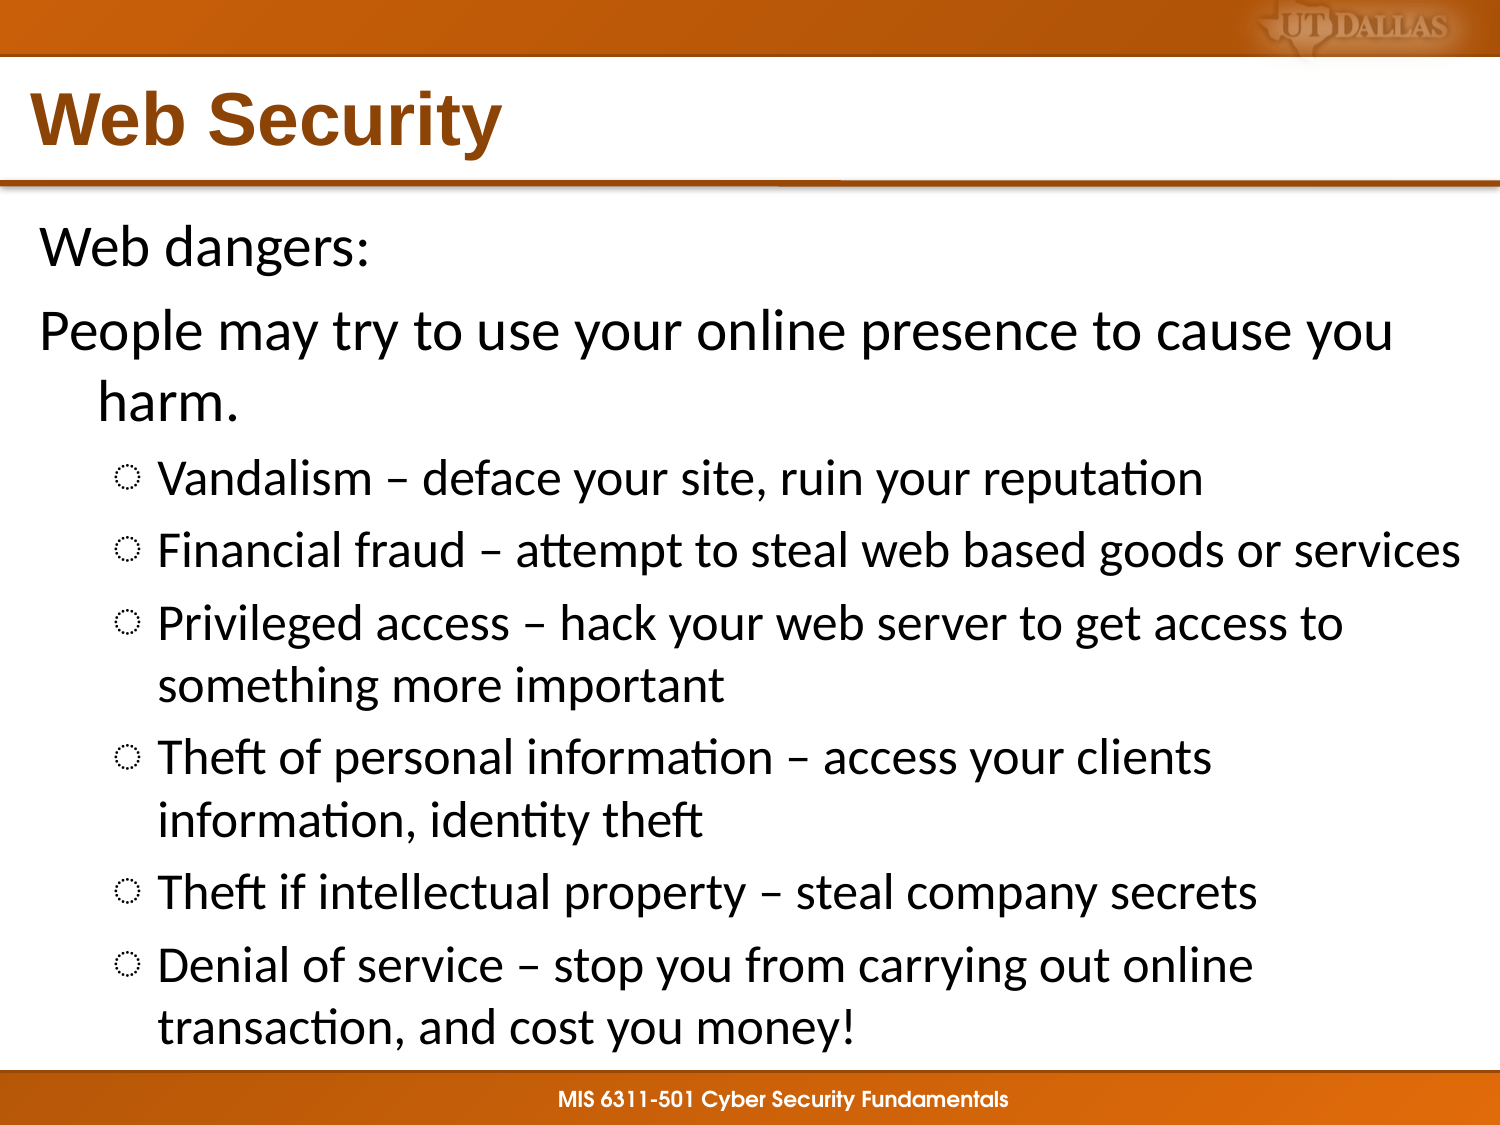

# Web Security
Web dangers:
People may try to use your online presence to cause you harm.
Vandalism – deface your site, ruin your reputation
Financial fraud – attempt to steal web based goods or services
Privileged access – hack your web server to get access to something more important
Theft of personal information – access your clients information, identity theft
Theft if intellectual property – steal company secrets
Denial of service – stop you from carrying out online transaction, and cost you money!